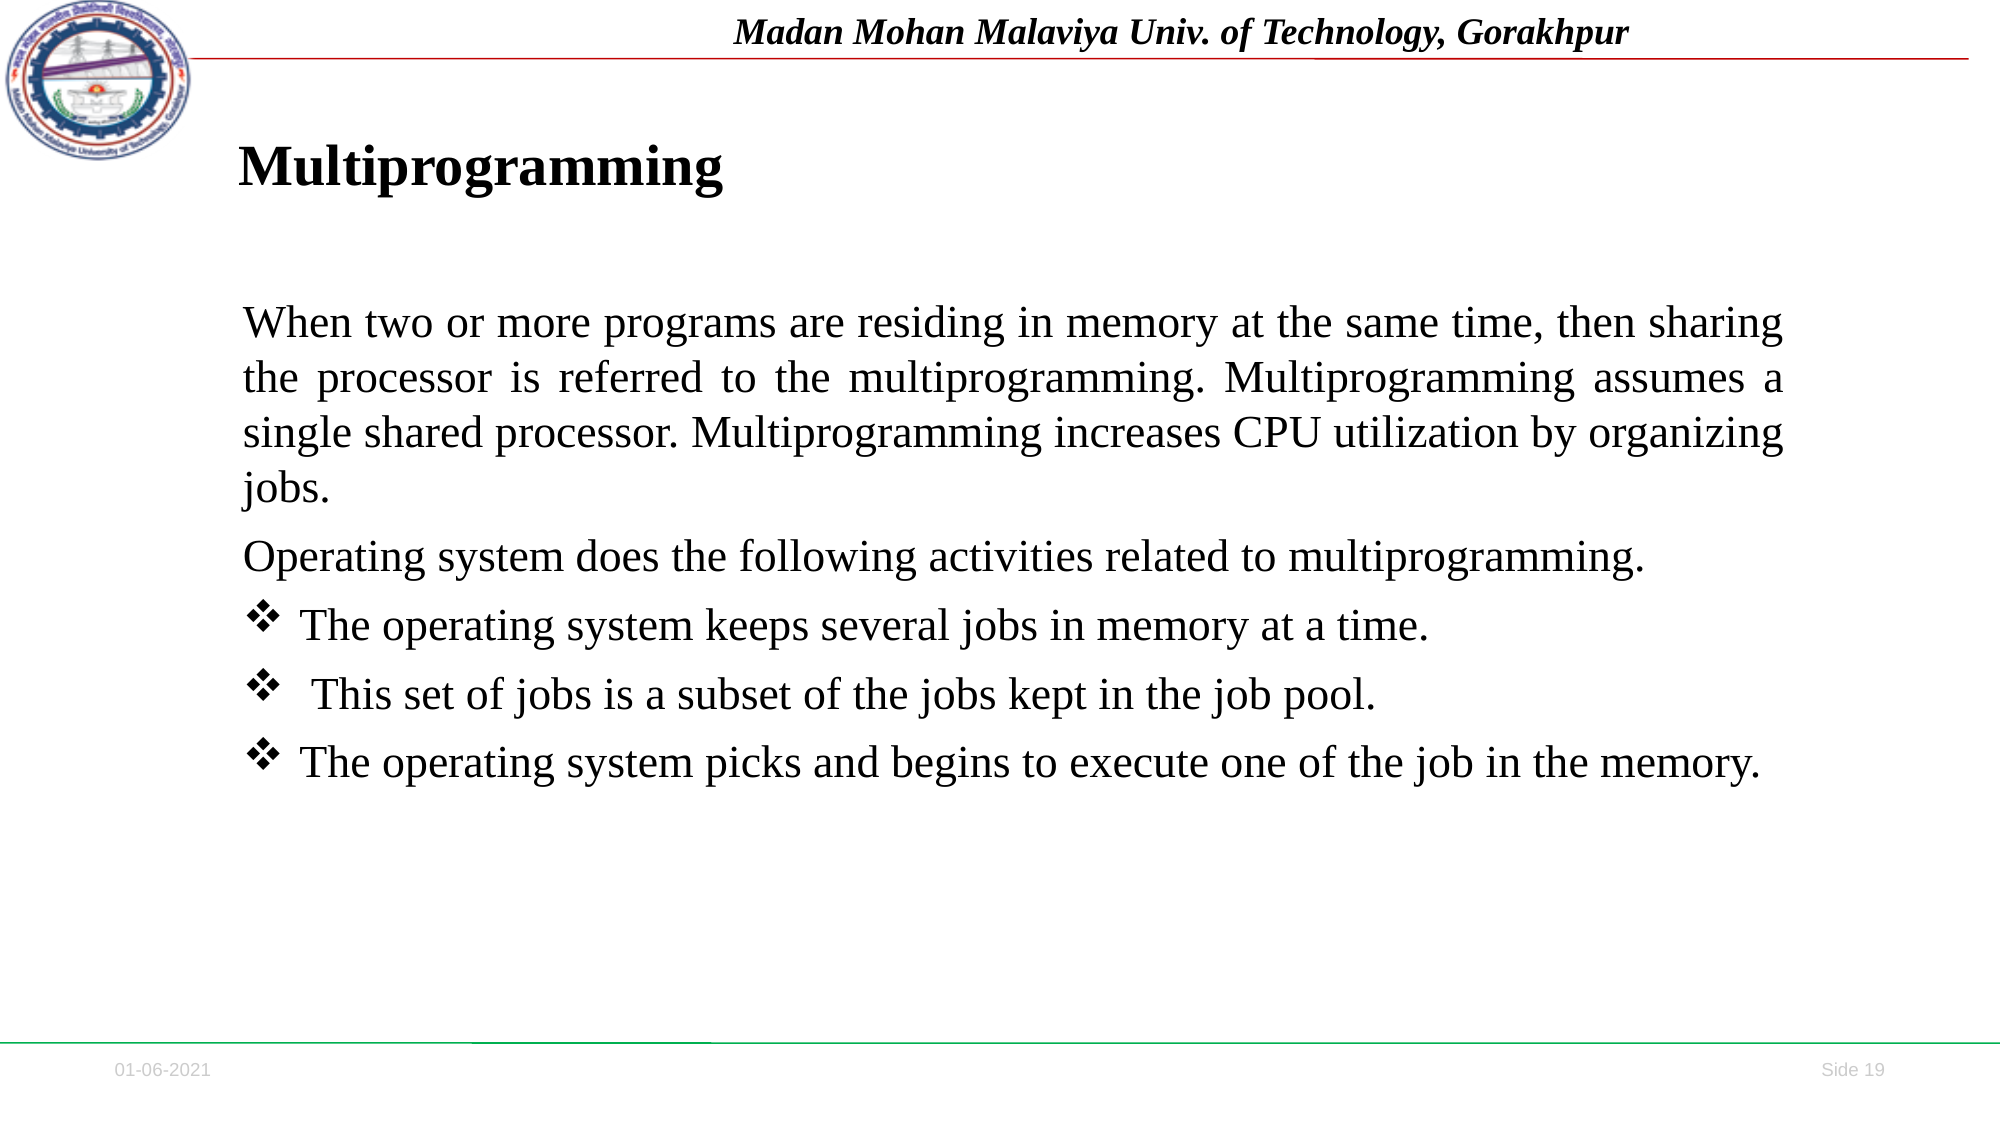

# Multiprogramming
When two or more programs are residing in memory at the same time, then sharing the processor is referred to the multiprogramming. Multiprogramming assumes a single shared processor. Multiprogramming increases CPU utilization by organizing jobs.
Operating system does the following activities related to multiprogramming.
The operating system keeps several jobs in memory at a time.
 This set of jobs is a subset of the jobs kept in the job pool.
The operating system picks and begins to execute one of the job in the memory.